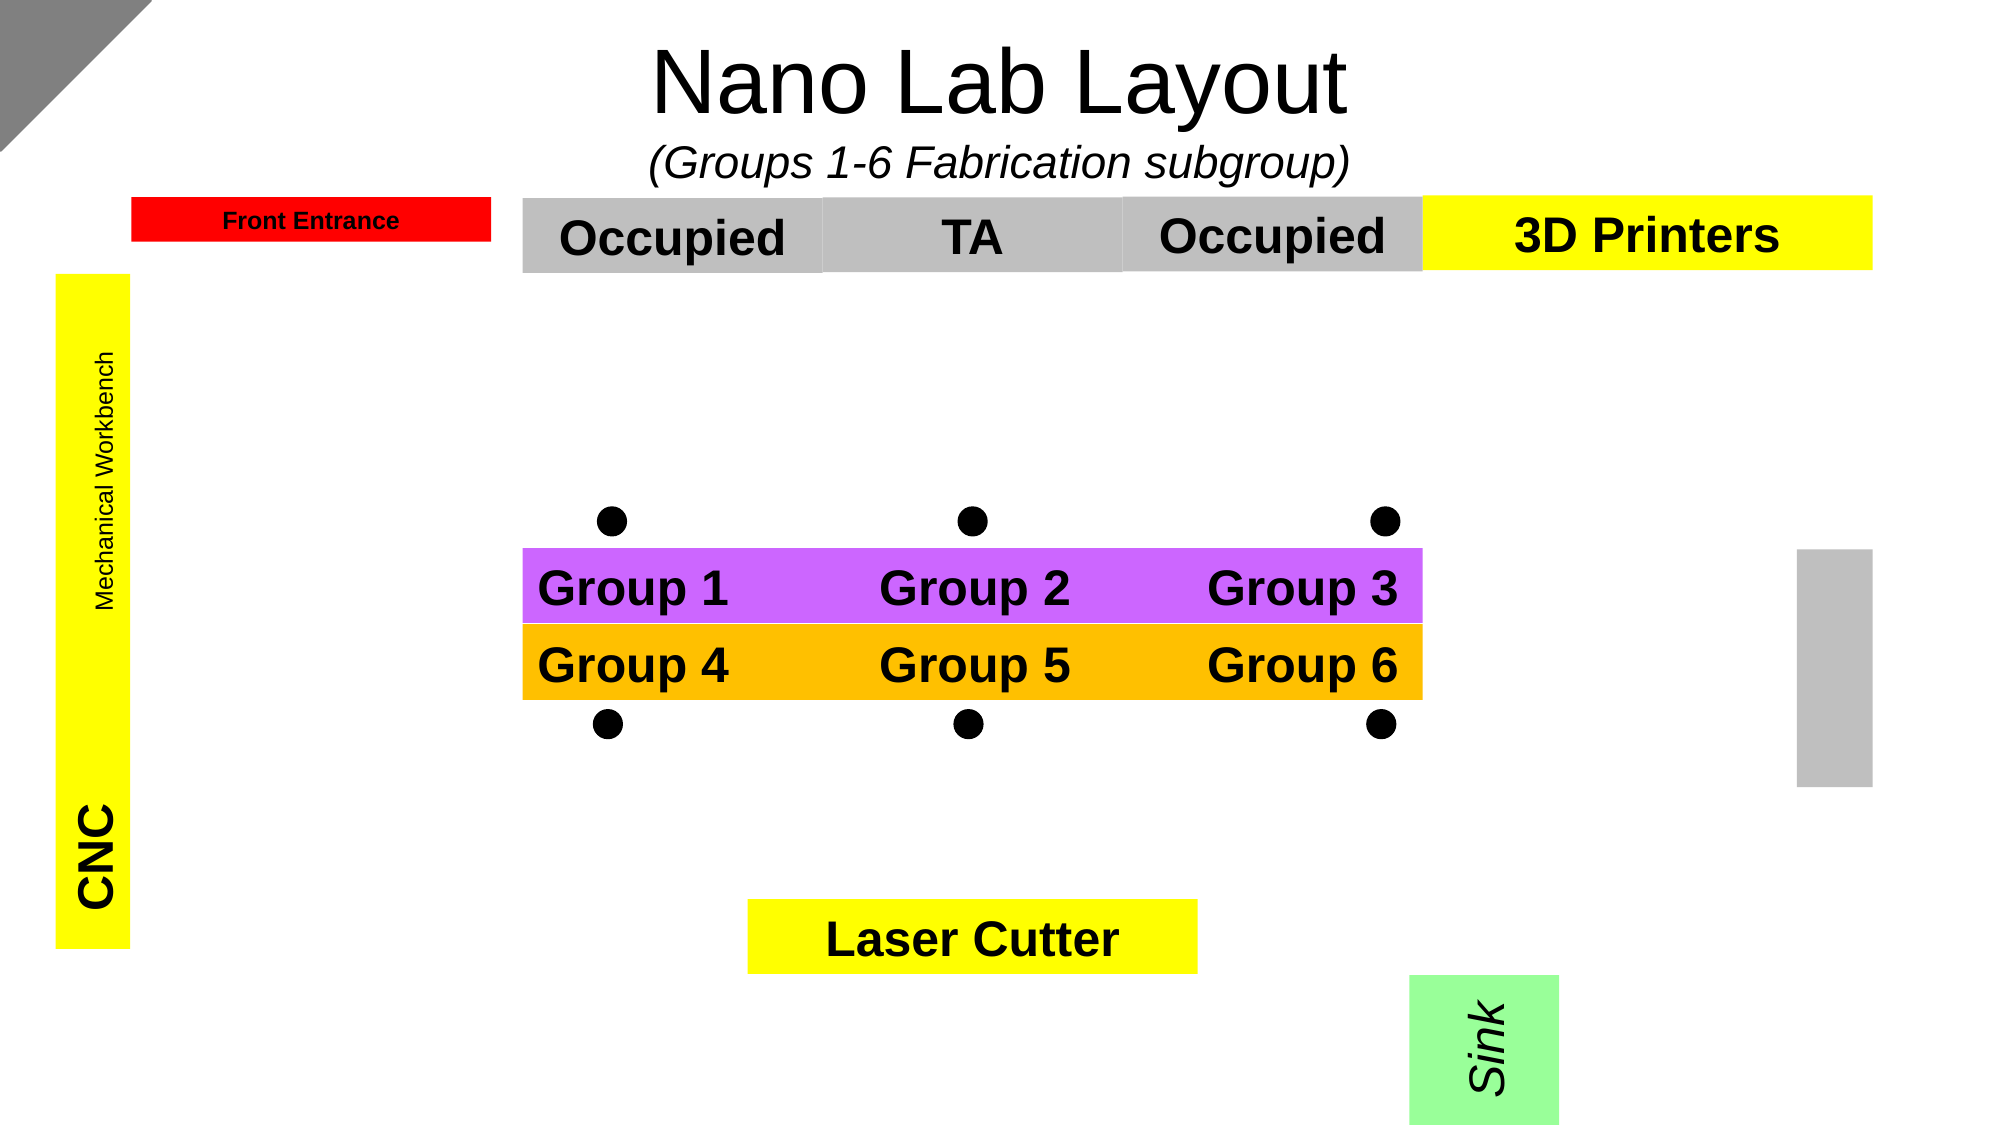

# Nano Lab Layout (Groups 1-6 Fabrication subgroup)
3D Printers
Occupied
Front Entrance
TA
Occupied

Group 1	   Group 2	     Group 3
CNC		Mechanical Workbench
Group 4	   Group 5	     Group 6

Laser Cutter
Sink